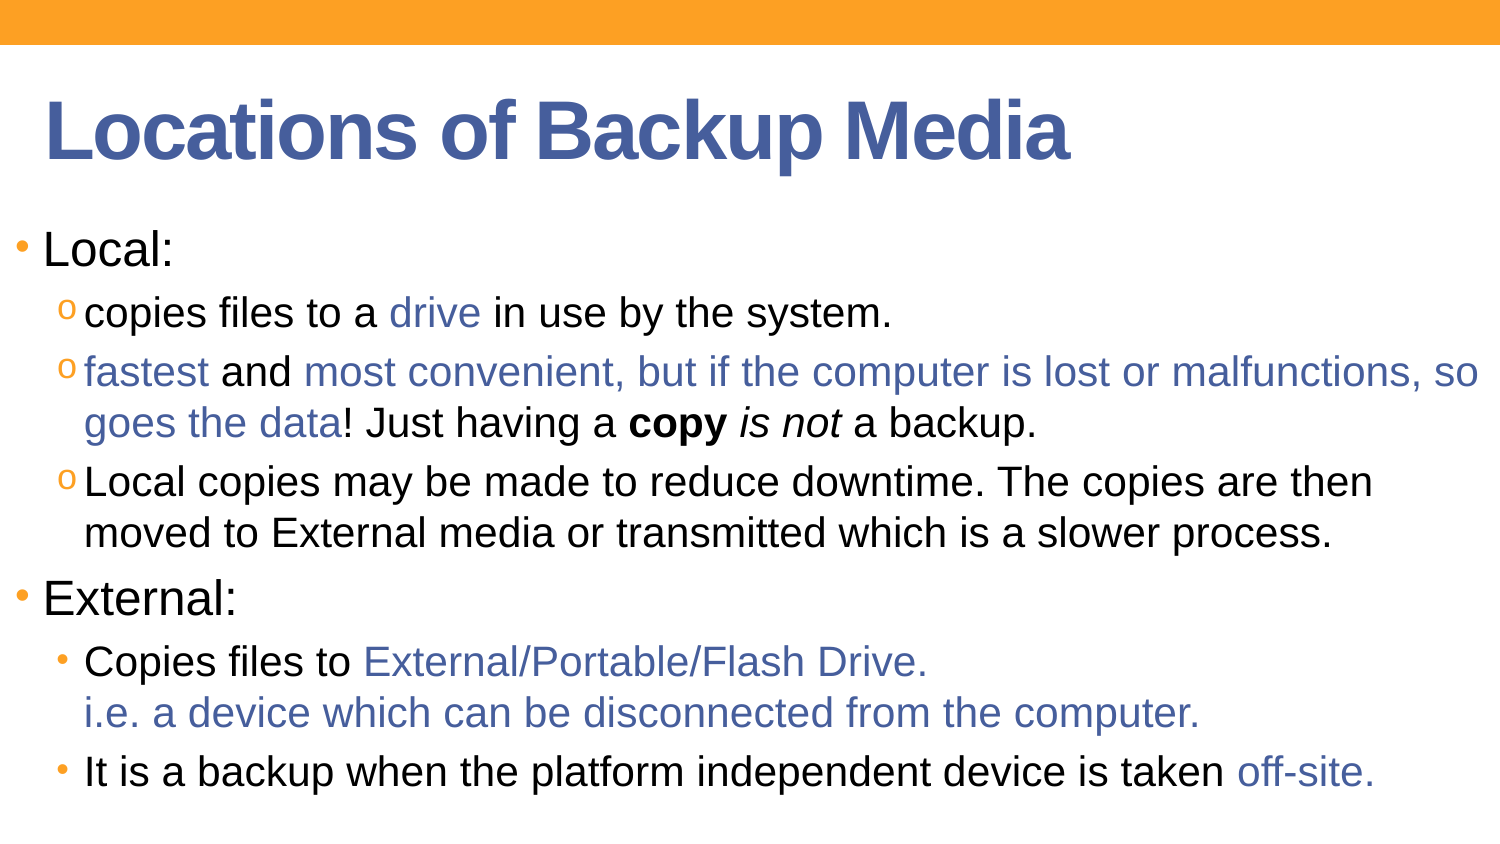

# Locations of Backup Media
Local:
copies files to a drive in use by the system.
fastest and most convenient, but if the computer is lost or malfunctions, so goes the data! Just having a copy is not a backup.
Local copies may be made to reduce downtime. The copies are then moved to External media or transmitted which is a slower process.
External:
Copies files to External/Portable/Flash Drive.
i.e. a device which can be disconnected from the computer.
It is a backup when the platform independent device is taken off-site.